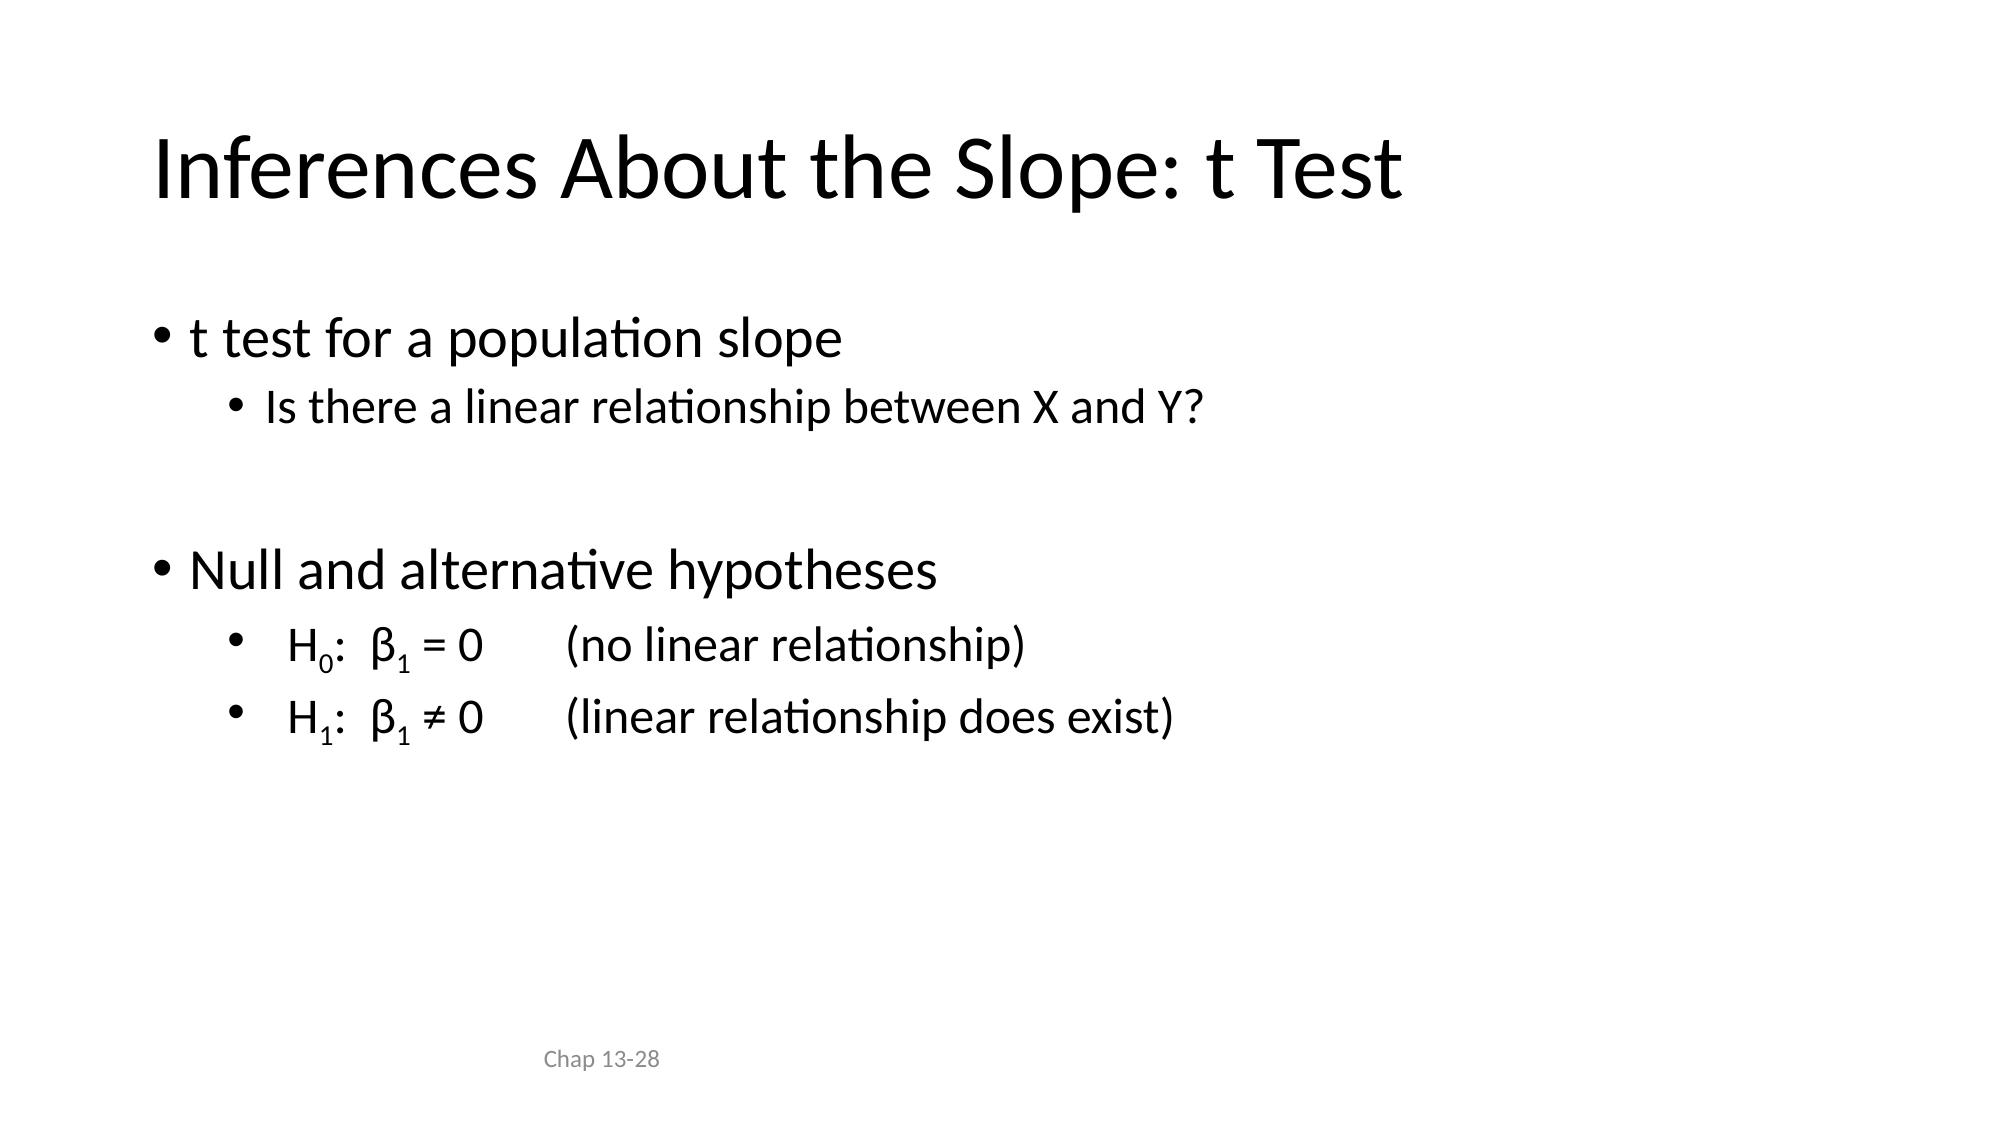

# Inferences About the Slope: t Test
t test for a population slope
Is there a linear relationship between X and Y?

Null and alternative hypotheses
  H0:  β1 = 0	(no linear relationship)
  H1:  β1 ≠ 0	(linear relationship does exist)

Chap 13-28